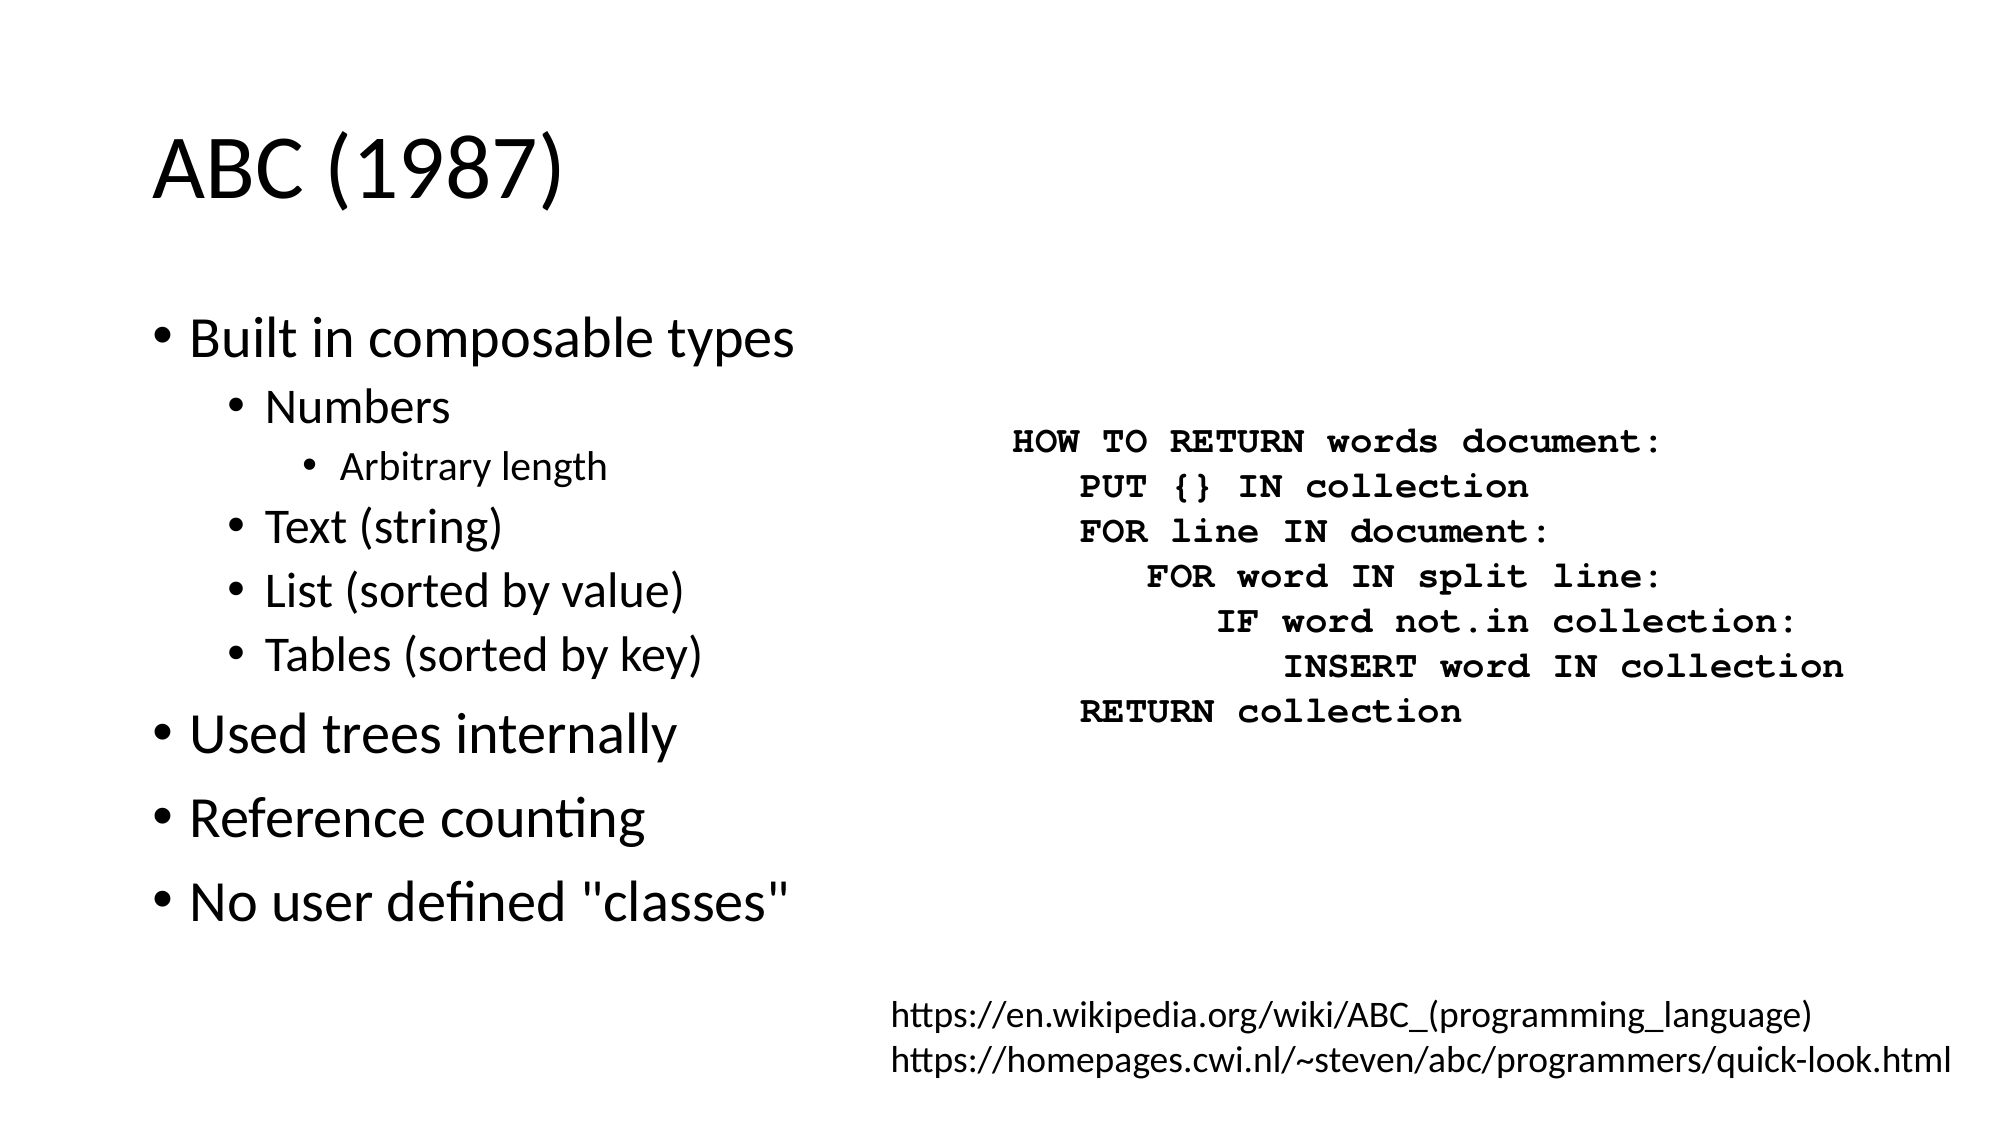

# ABC (1987)
Built in composable types
Numbers
Arbitrary length
Text (string)
List (sorted by value)
Tables (sorted by key)
Used trees internally
Reference counting
No user defined "classes"
HOW TO RETURN words document:
   PUT {} IN collection
   FOR line IN document:
      FOR word IN split line:
         IF word not.in collection:
            INSERT word IN collection
   RETURN collection
https://en.wikipedia.org/wiki/ABC_(programming_language)
https://homepages.cwi.nl/~steven/abc/programmers/quick-look.html